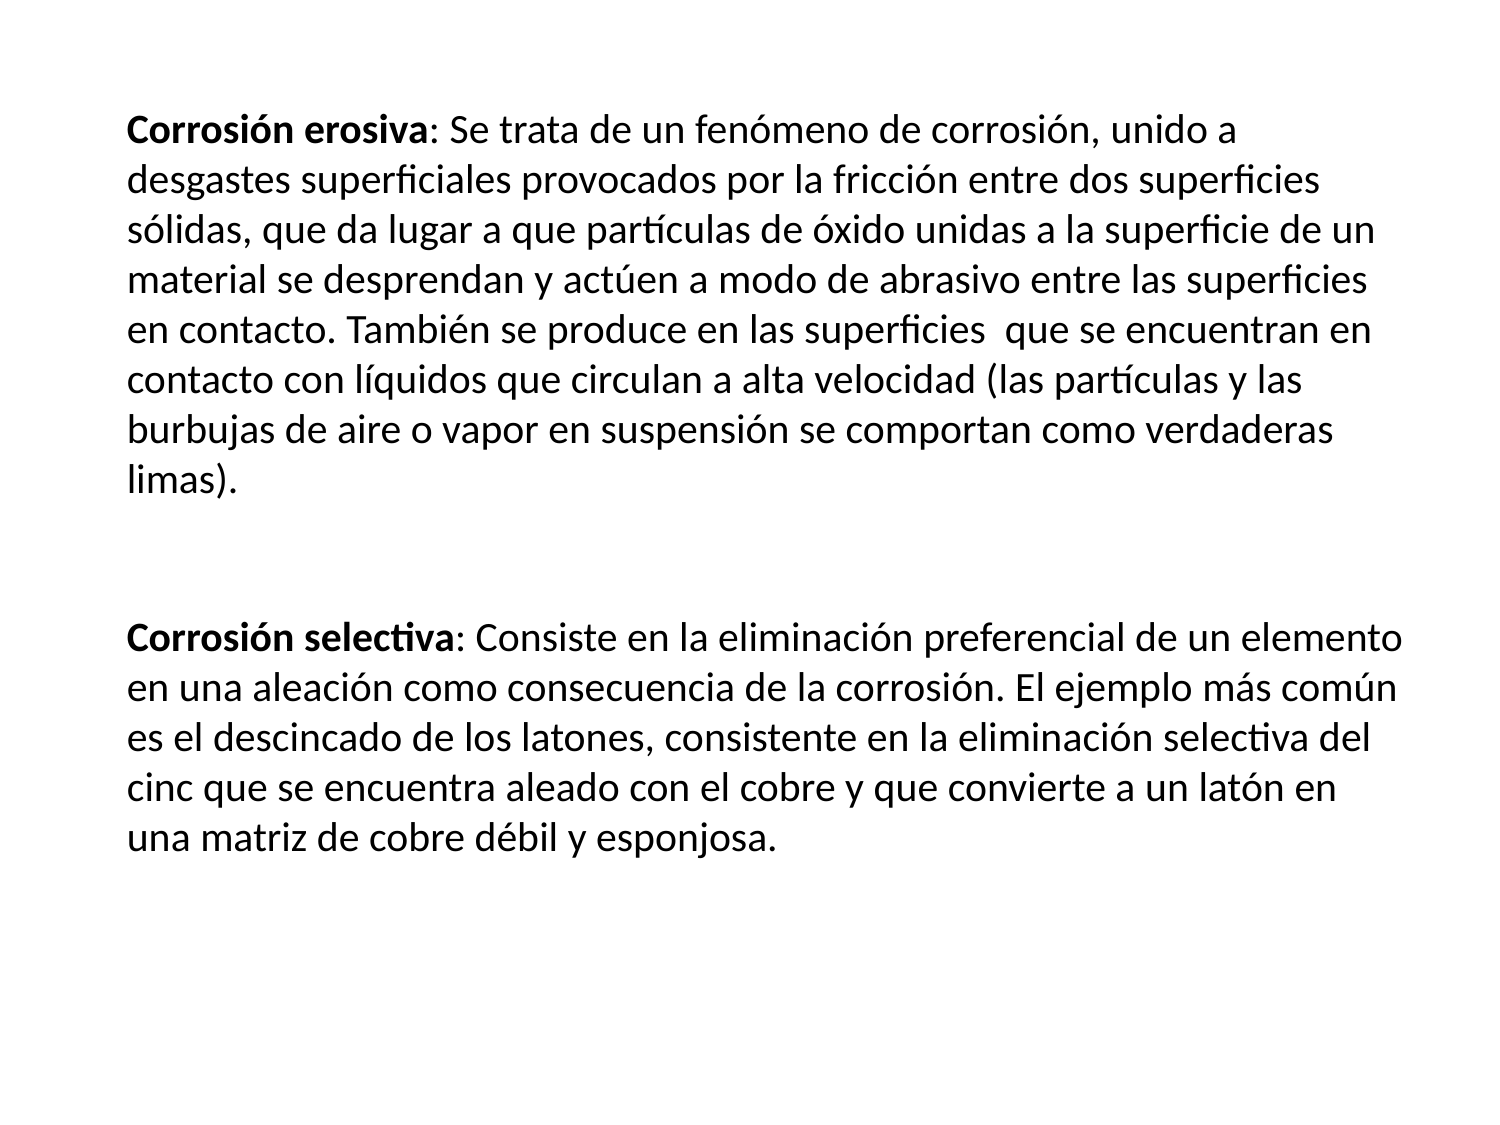

Corrosión erosiva: Se trata de un fenómeno de corrosión, unido a desgastes superficiales provocados por la fricción entre dos superficies sólidas, que da lugar a que partículas de óxido unidas a la superficie de un material se desprendan y actúen a modo de abrasivo entre las superficies en contacto. También se produce en las superficies  que se encuentran en contacto con líquidos que circulan a alta velocidad (las partículas y las burbujas de aire o vapor en suspensión se comportan como verdaderas limas).
Corrosión selectiva: Consiste en la eliminación preferencial de un elemento en una aleación como consecuencia de la corrosión. El ejemplo más común es el descincado de los latones, consistente en la eliminación selectiva del cinc que se encuentra aleado con el cobre y que convierte a un latón en una matriz de cobre débil y esponjosa.